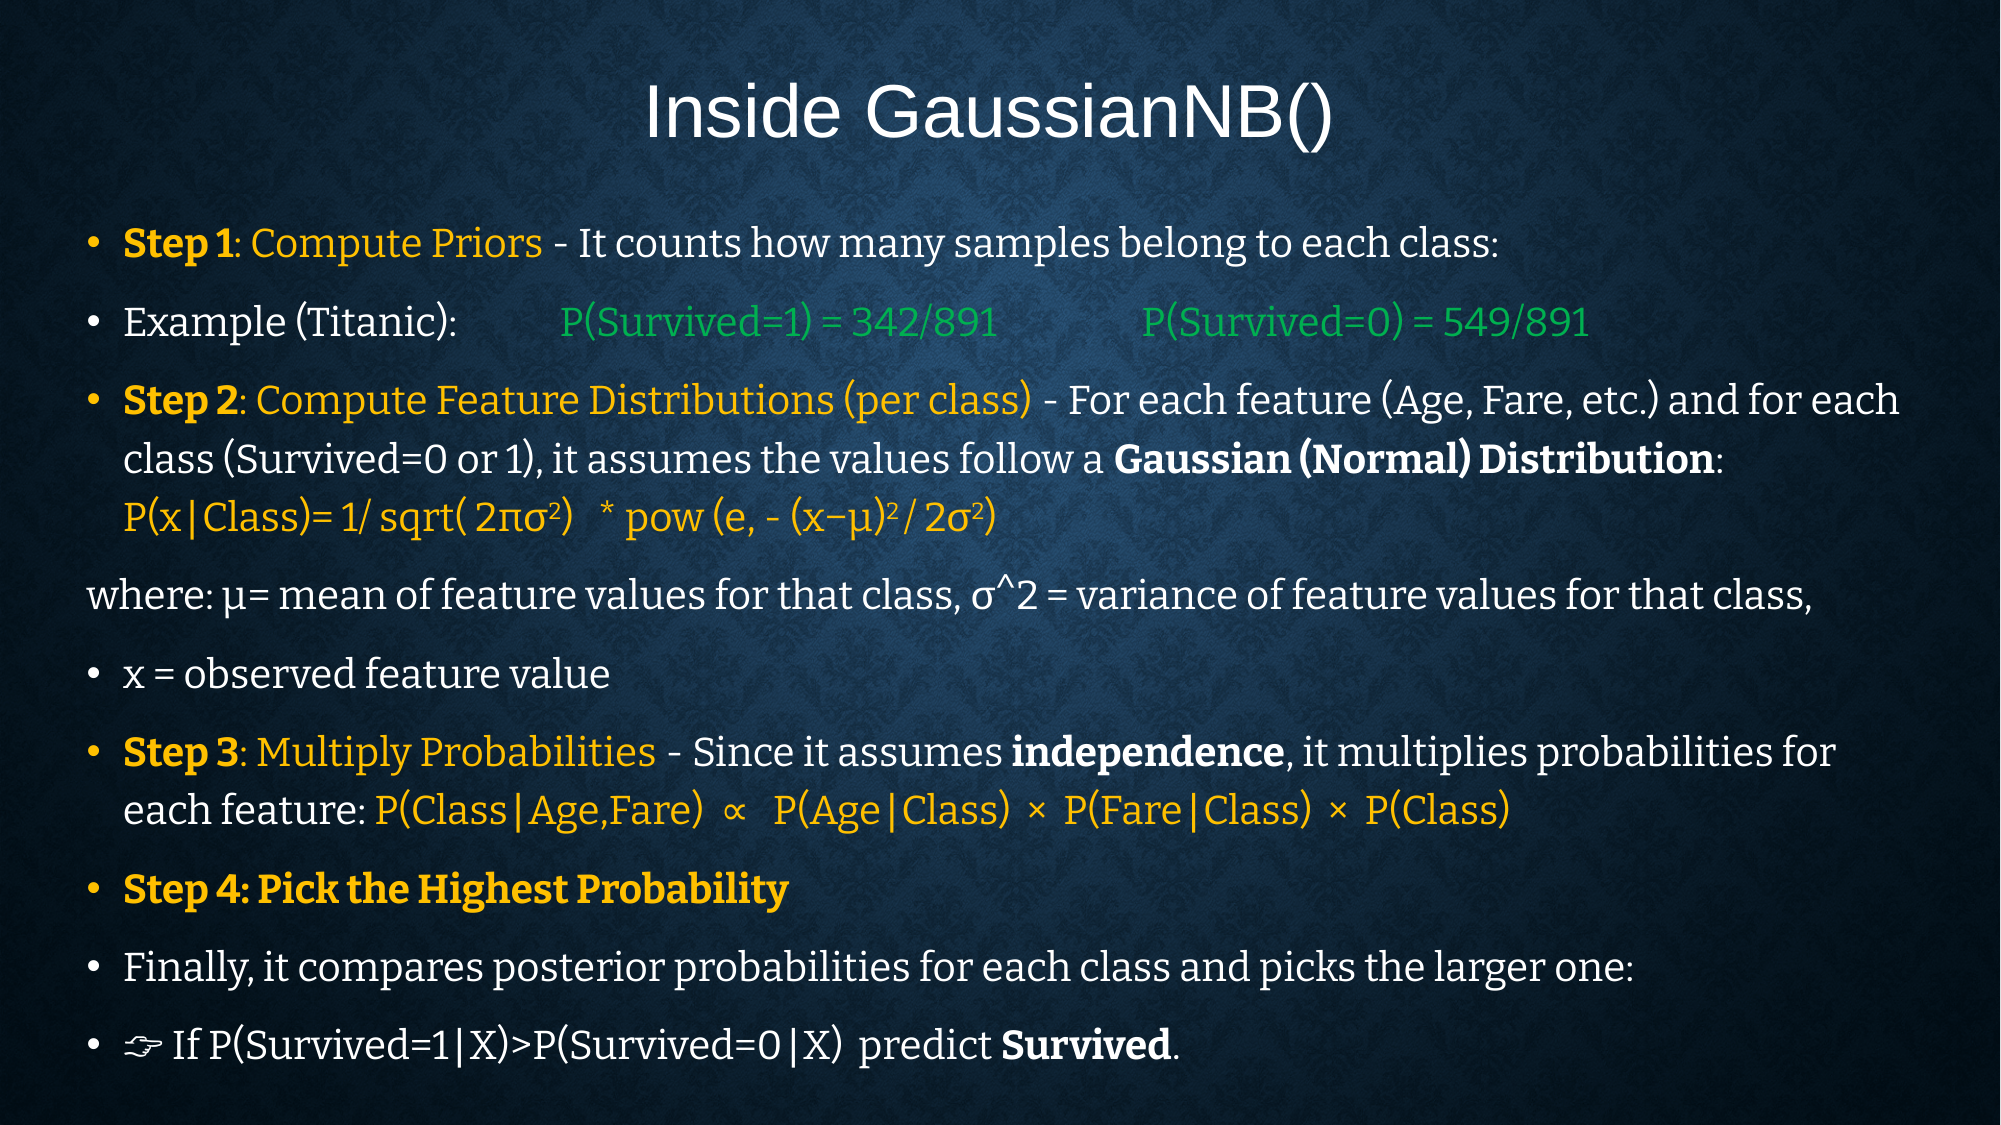

# Inside GaussianNB()
Step 1: Compute Priors - It counts how many samples belong to each class:
Example (Titanic):	P(Survived=1) = 342/891	P(Survived=0) = 549/891
Step 2: Compute Feature Distributions (per class) - For each feature (Age, Fare, etc.) and for each class (Survived=0 or 1), it assumes the values follow a Gaussian (Normal) Distribution: P(x∣Class)= 1/ sqrt( 2πσ2)​   * ​pow (e, - (x−μ)2​ / 2σ2)
where: μ= mean of feature values for that class, σ^2 = variance of feature values for that class,
x = observed feature value
Step 3: Multiply Probabilities - Since it assumes independence, it multiplies probabilities for each feature: P(Class∣Age,Fare)  ∝   P(Age∣Class)  ×  P(Fare∣Class)  ×  P(Class)
Step 4: Pick the Highest Probability
Finally, it compares posterior probabilities for each class and picks the larger one:
👉 If P(Survived=1∣X)>P(Survived=0∣X)		 predict Survived.